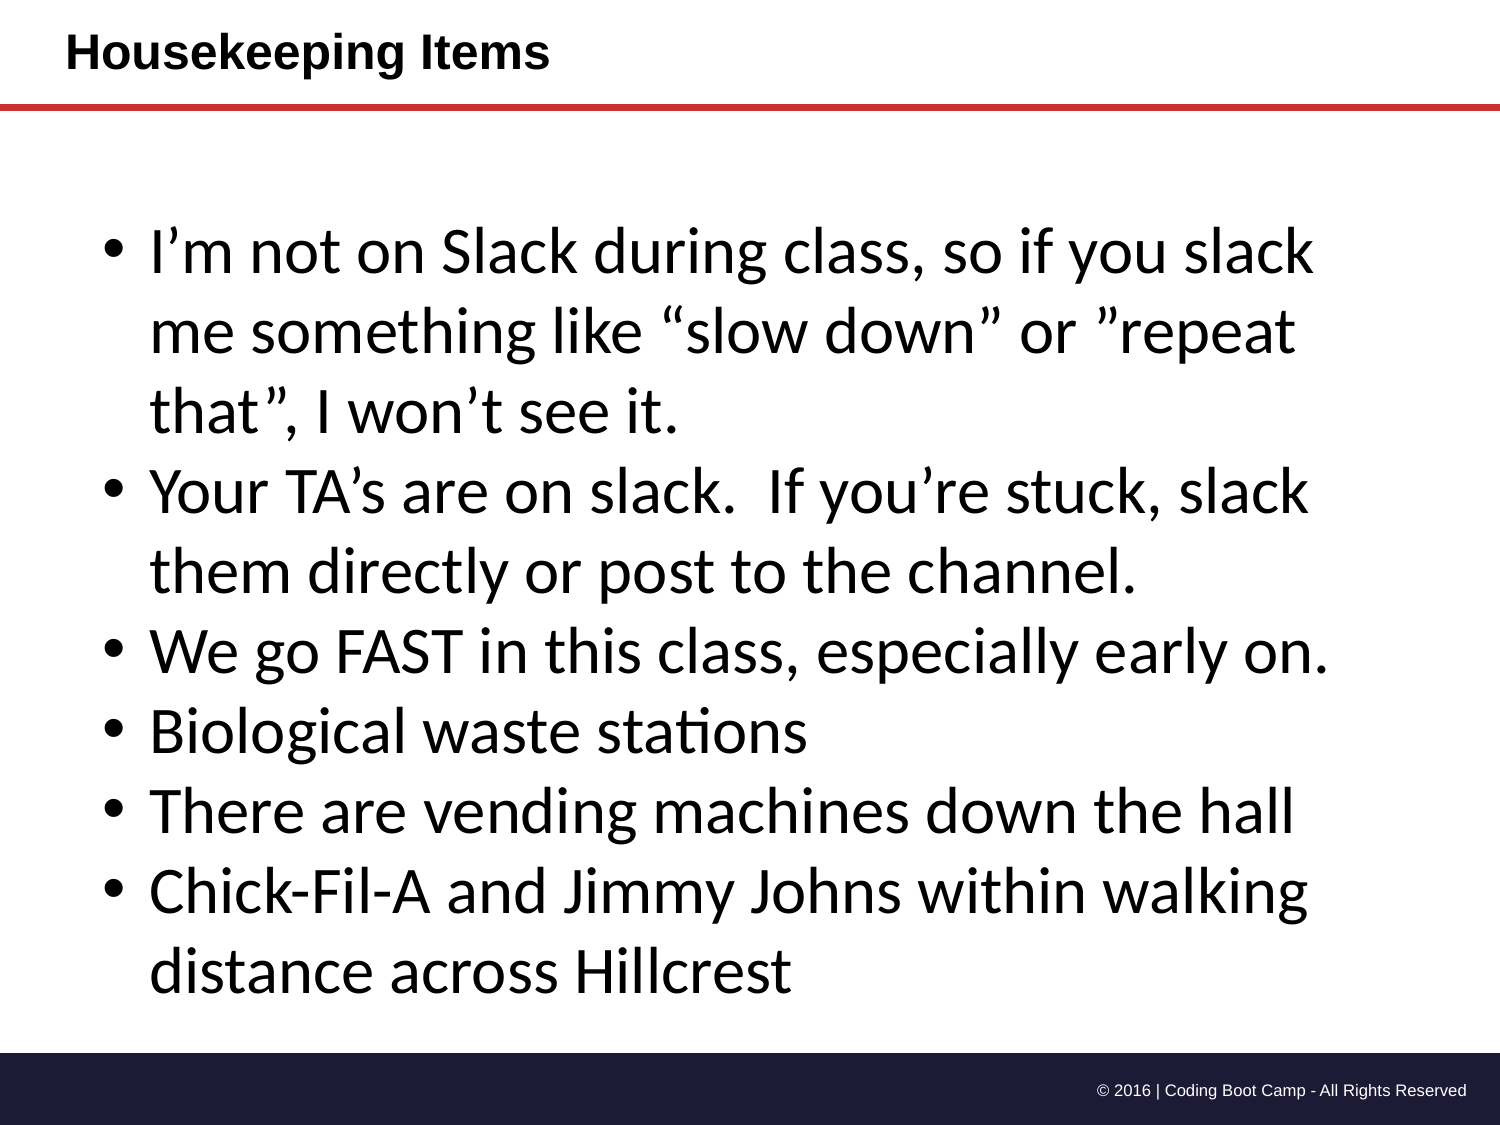

# Housekeeping Items
I’m not on Slack during class, so if you slack me something like “slow down” or ”repeat that”, I won’t see it.
Your TA’s are on slack.  If you’re stuck, slack them directly or post to the channel.
We go FAST in this class, especially early on.
Biological waste stations
There are vending machines down the hall
Chick-Fil-A and Jimmy Johns within walking distance across Hillcrest